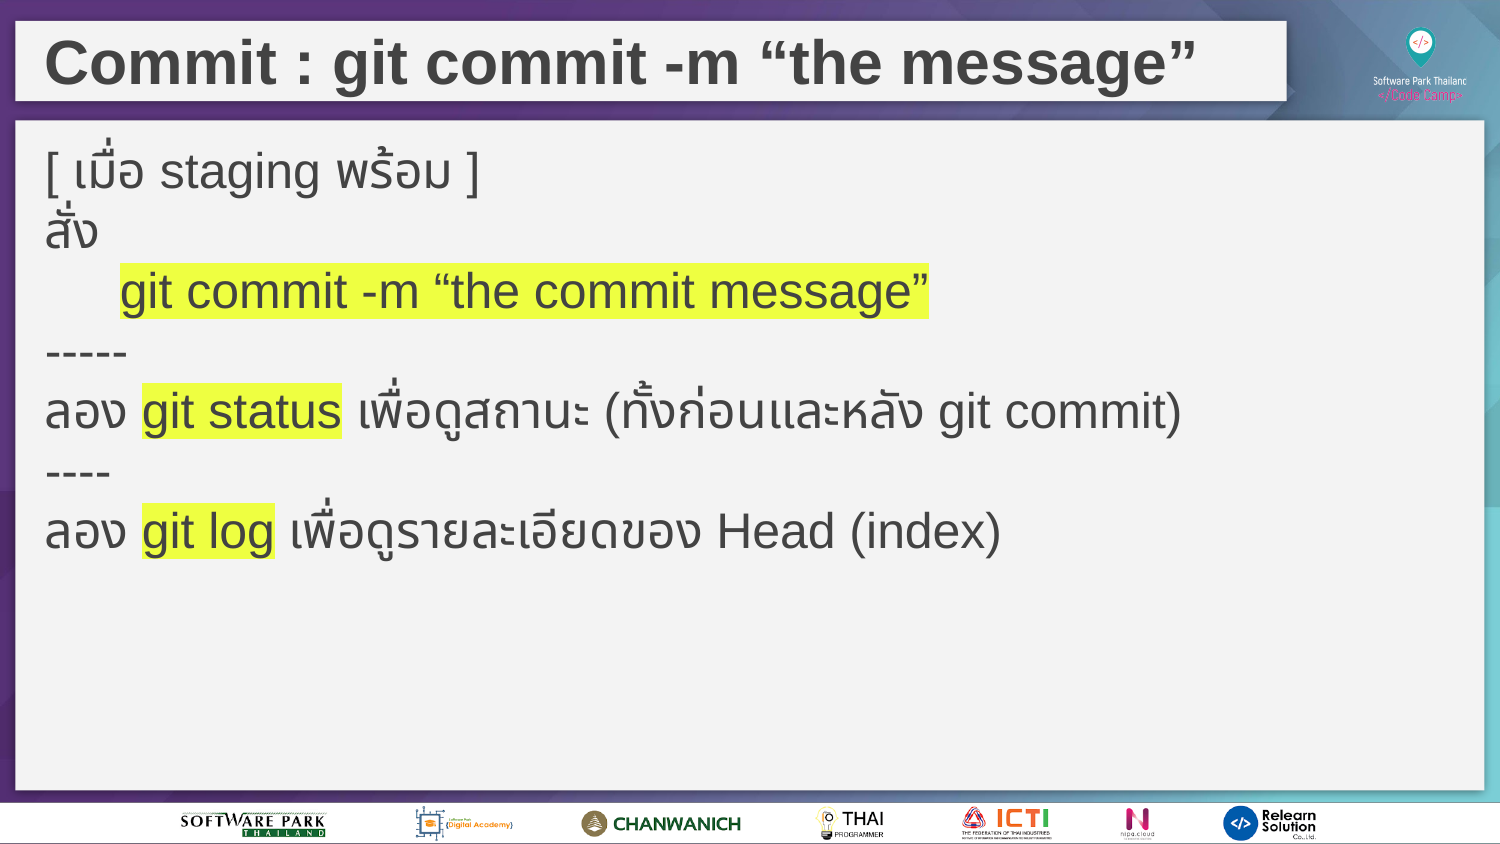

Commit : git commit -m “the message”
[ เมื่อ staging พร้อม ]
สั่ง
git commit -m “the commit message”
-----
ลอง git status เพื่อดูสถานะ (ทั้งก่อนและหลัง git commit)
----
ลอง git log เพื่อดูรายละเอียดของ Head (index)